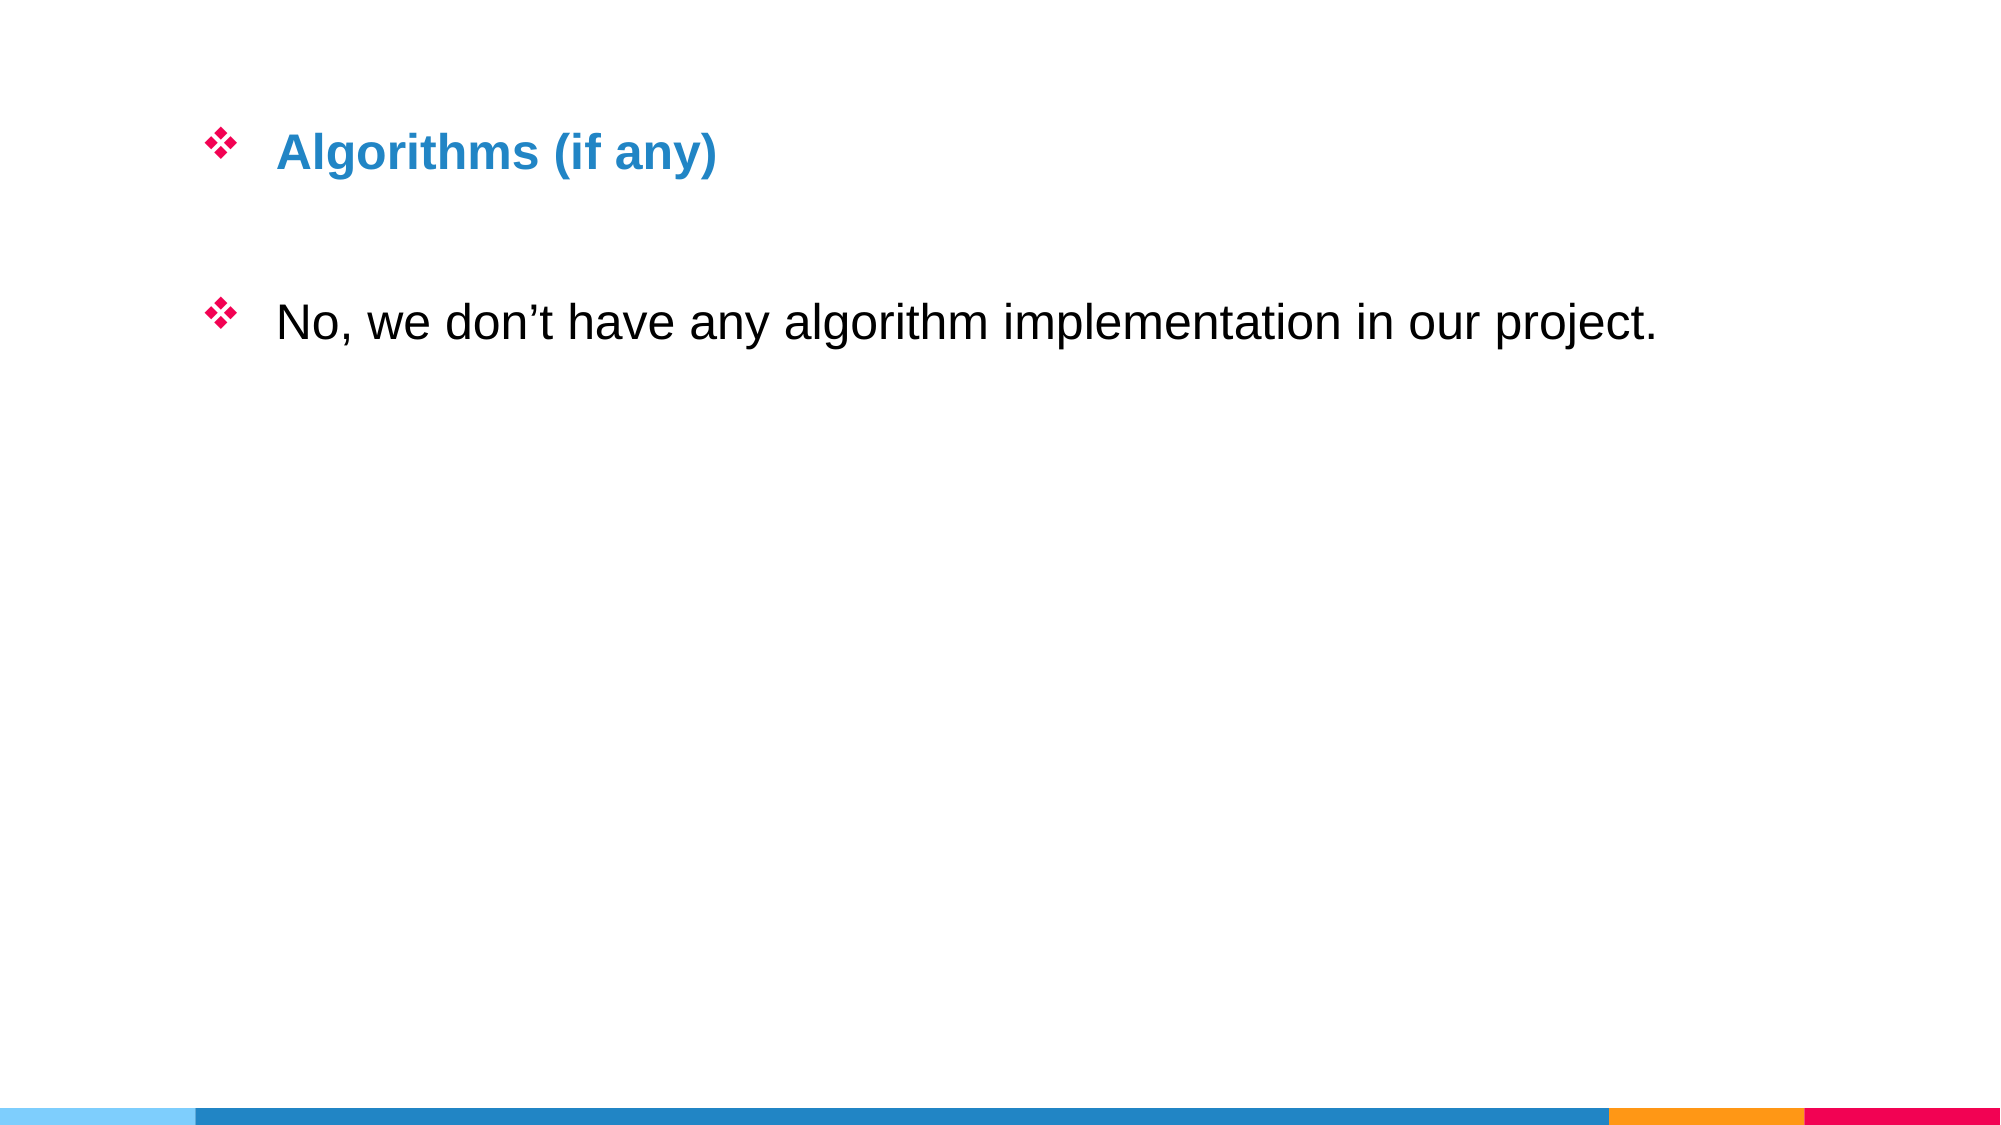

# Algorithms (if any)
No, we don’t have any algorithm implementation in our project.